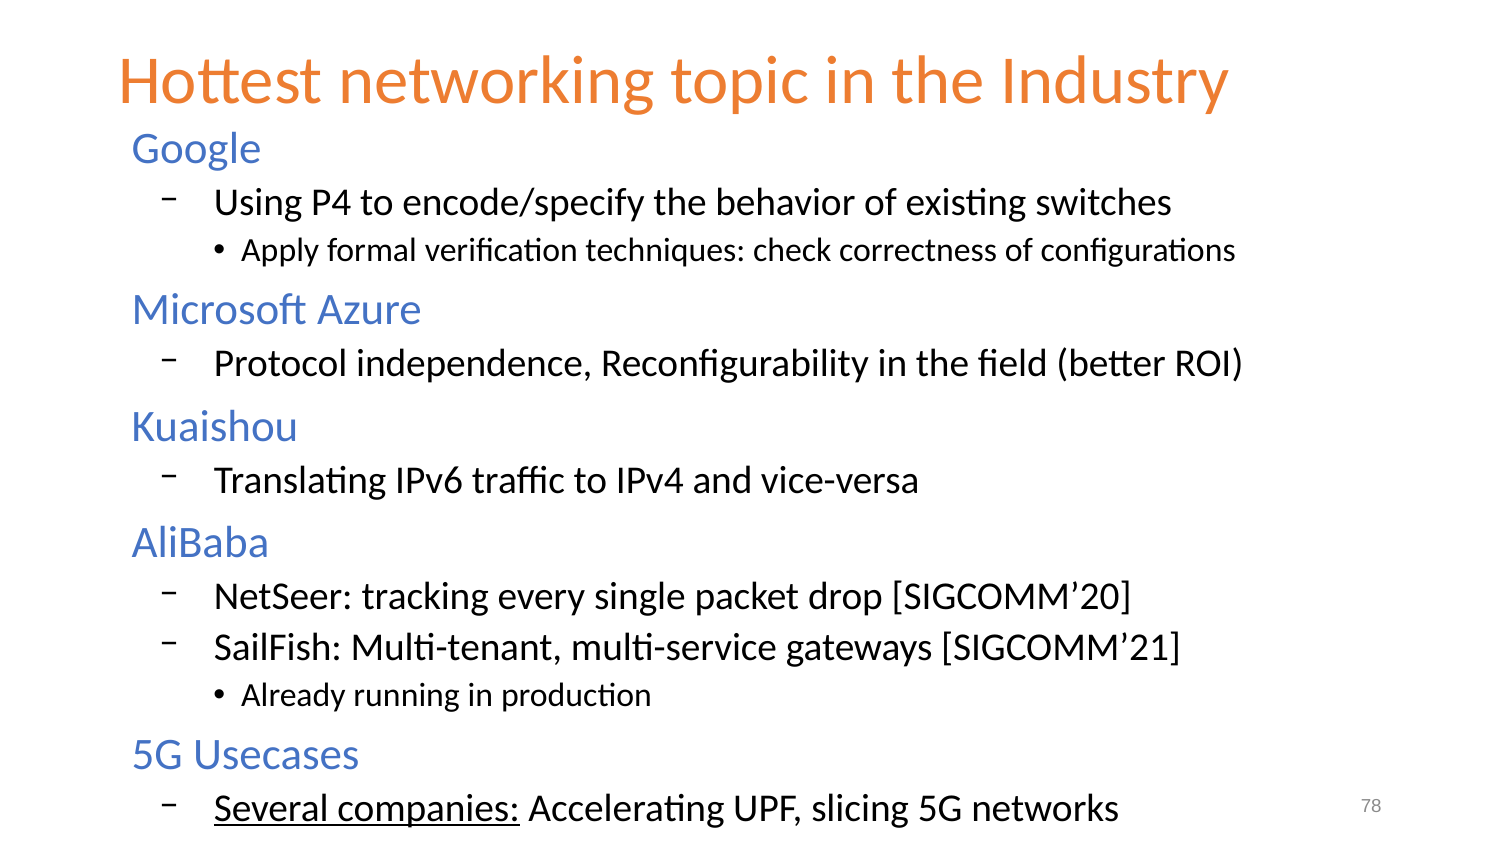

# Hottest networking topic in the Industry
Google
Using P4 to encode/specify the behavior of existing switches
Apply formal verification techniques: check correctness of configurations
Microsoft Azure
Protocol independence, Reconfigurability in the field (better ROI)
Kuaishou
Translating IPv6 traffic to IPv4 and vice-versa
AliBaba
NetSeer: tracking every single packet drop [SIGCOMM’20]
SailFish: Multi-tenant, multi-service gateways [SIGCOMM’21]
Already running in production
5G Usecases
Several companies: Accelerating UPF, slicing 5G networks

78